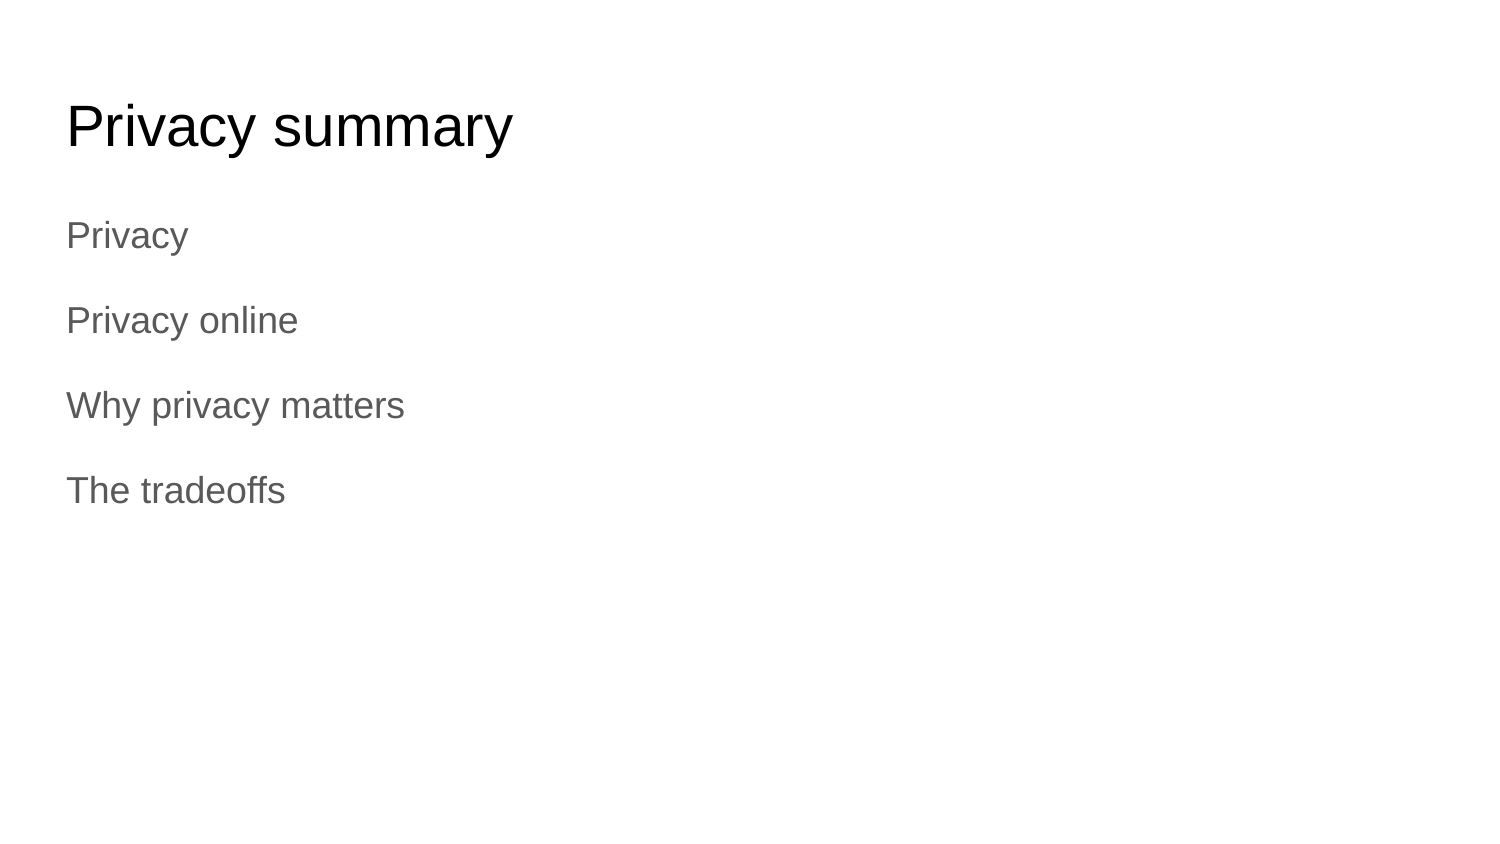

# Privacy summary
Privacy
Privacy online
Why privacy matters
The tradeoffs